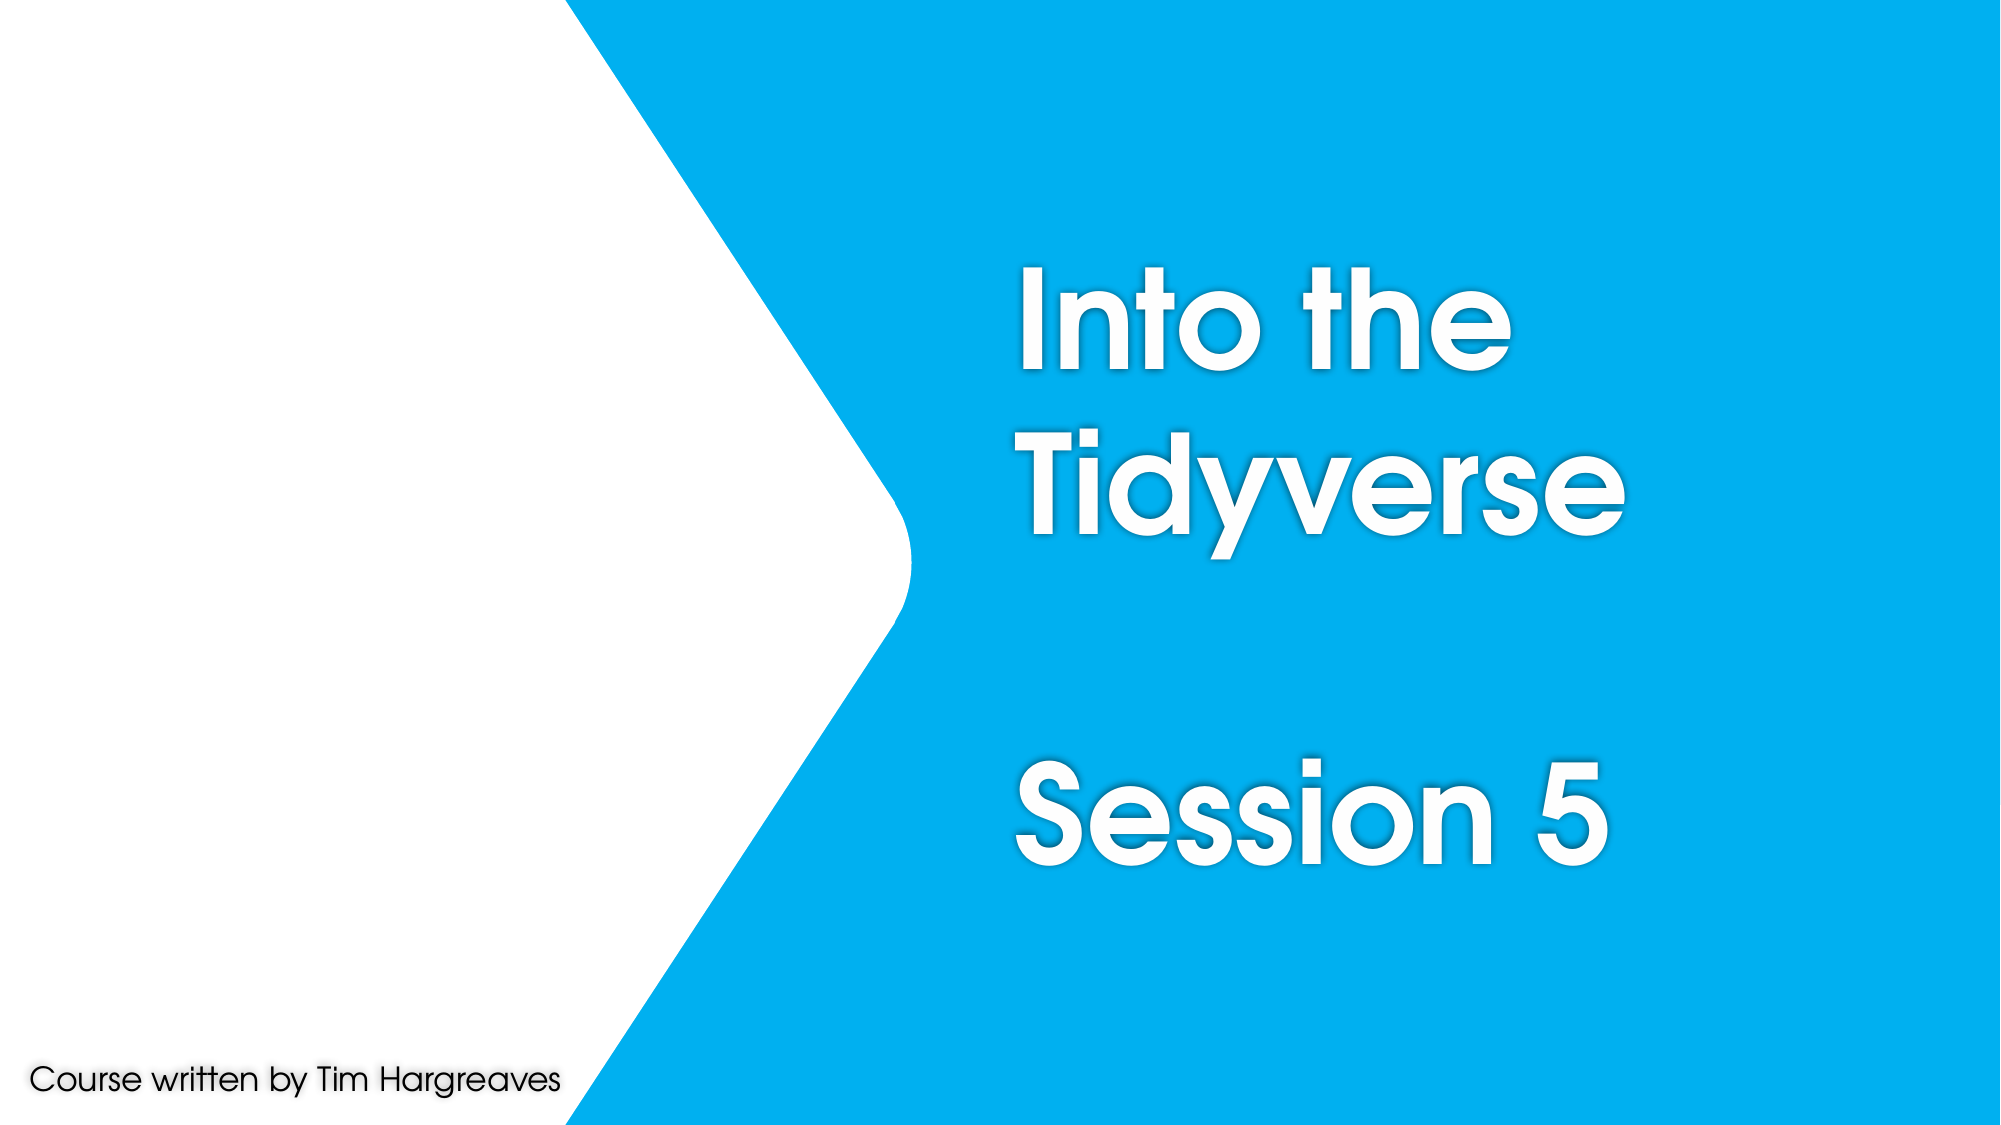

# Into the Tidyverse Session 5
Course written by Tim Hargreaves